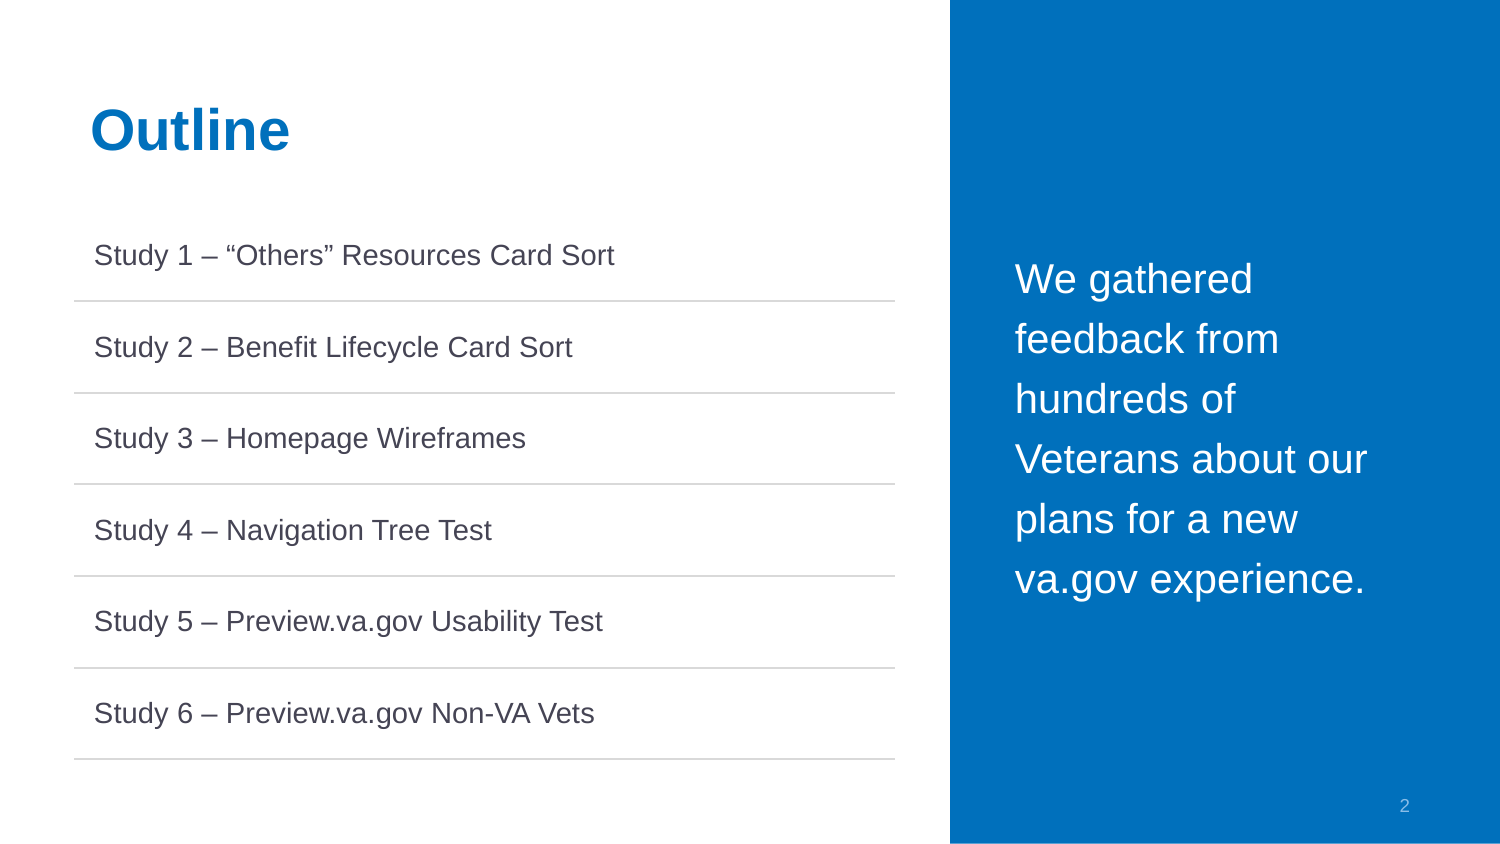

We gathered feedback from hundreds of Veterans about our plans for a new va.gov experience.
# Outline
| Study 1 – “Others” Resources Card Sort |  |
| --- | --- |
| Study 2 – Benefit Lifecycle Card Sort |  |
| Study 3 – Homepage Wireframes |  |
| Study 4 – Navigation Tree Test |  |
| Study 5 – Preview.va.gov Usability Test |  |
| Study 6 – Preview.va.gov Non-VA Vets |  |

2